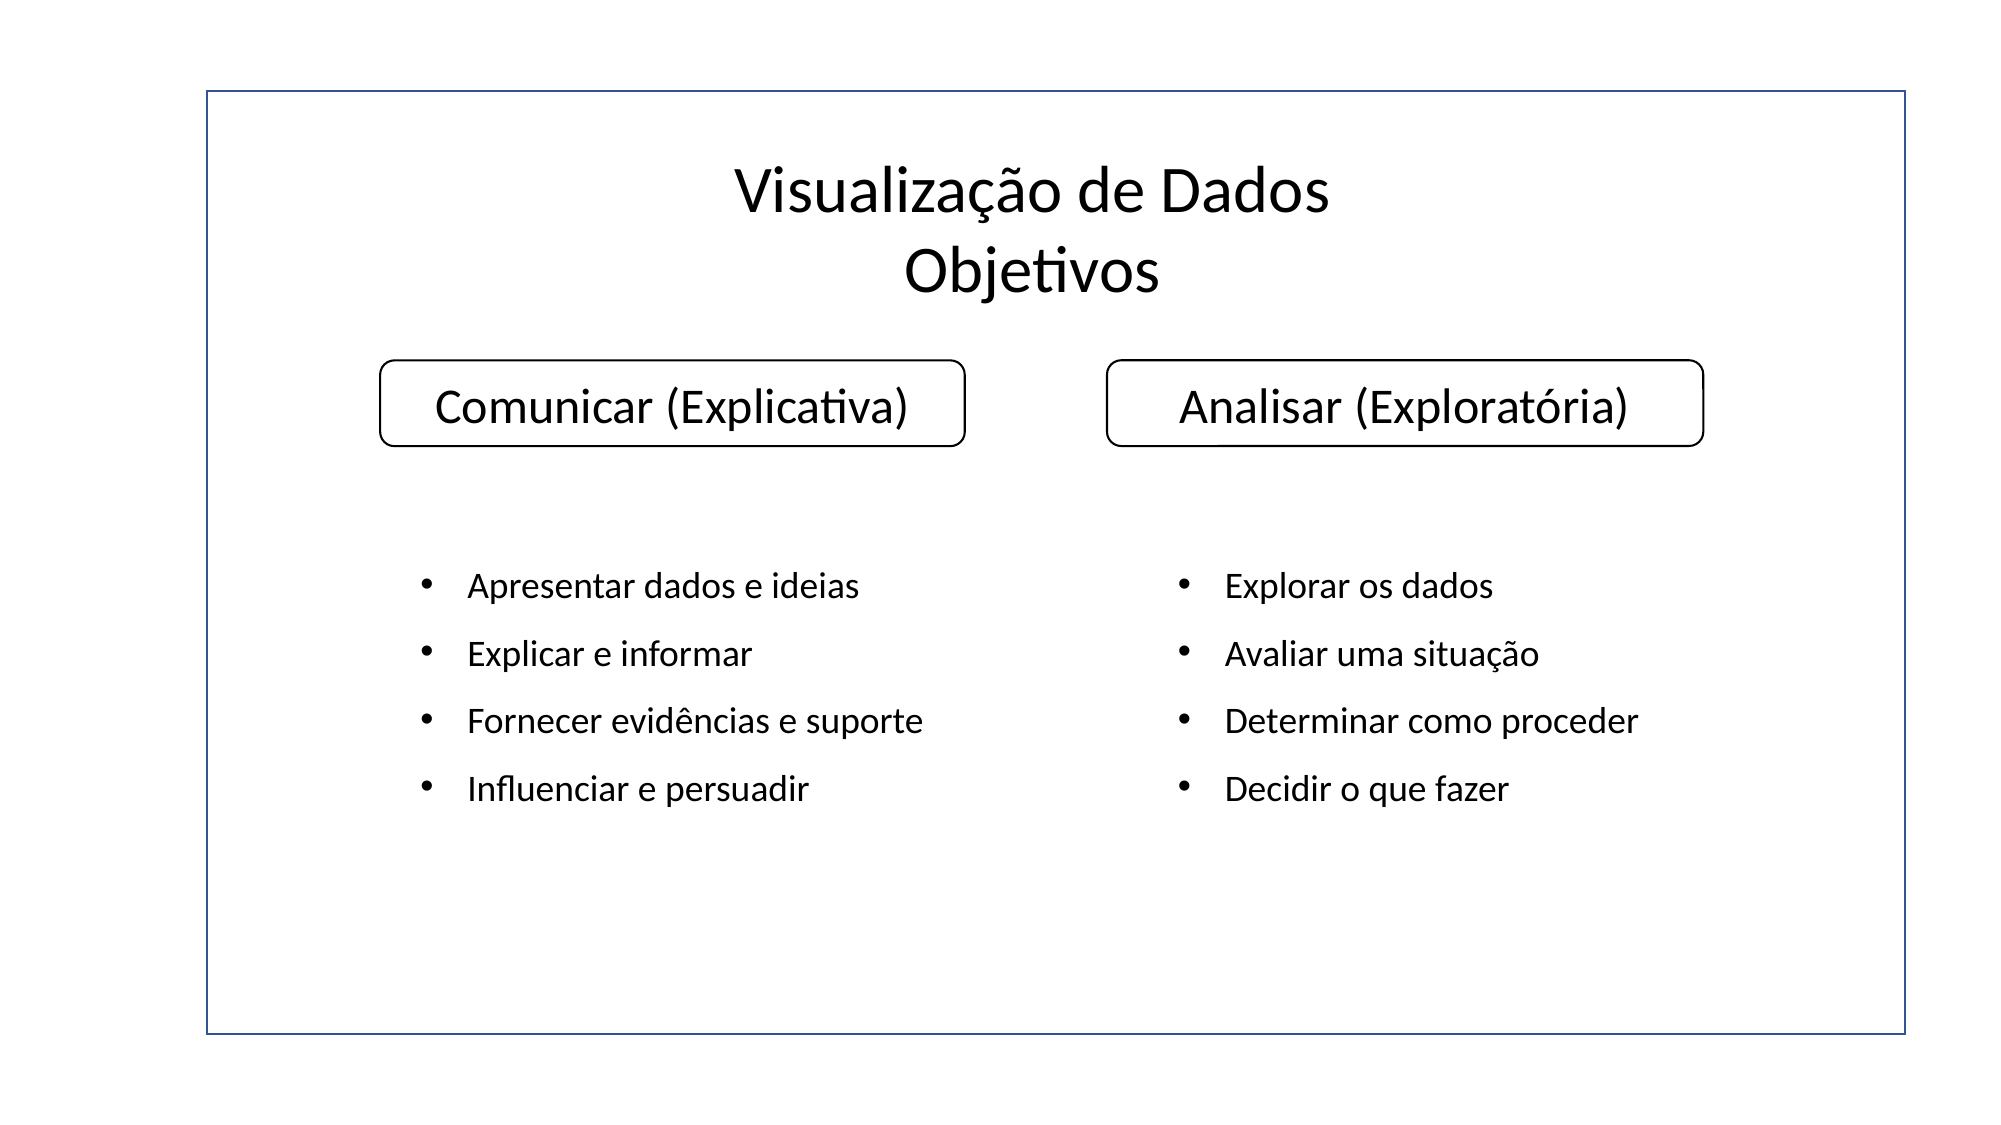

Visualização de Dados
Objetivos
Analisar (Exploratória)
Comunicar (Explicativa)
Apresentar dados e ideias
Explicar e informar
Fornecer evidências e suporte
Influenciar e persuadir
Explorar os dados
Avaliar uma situação
Determinar como proceder
Decidir o que fazer